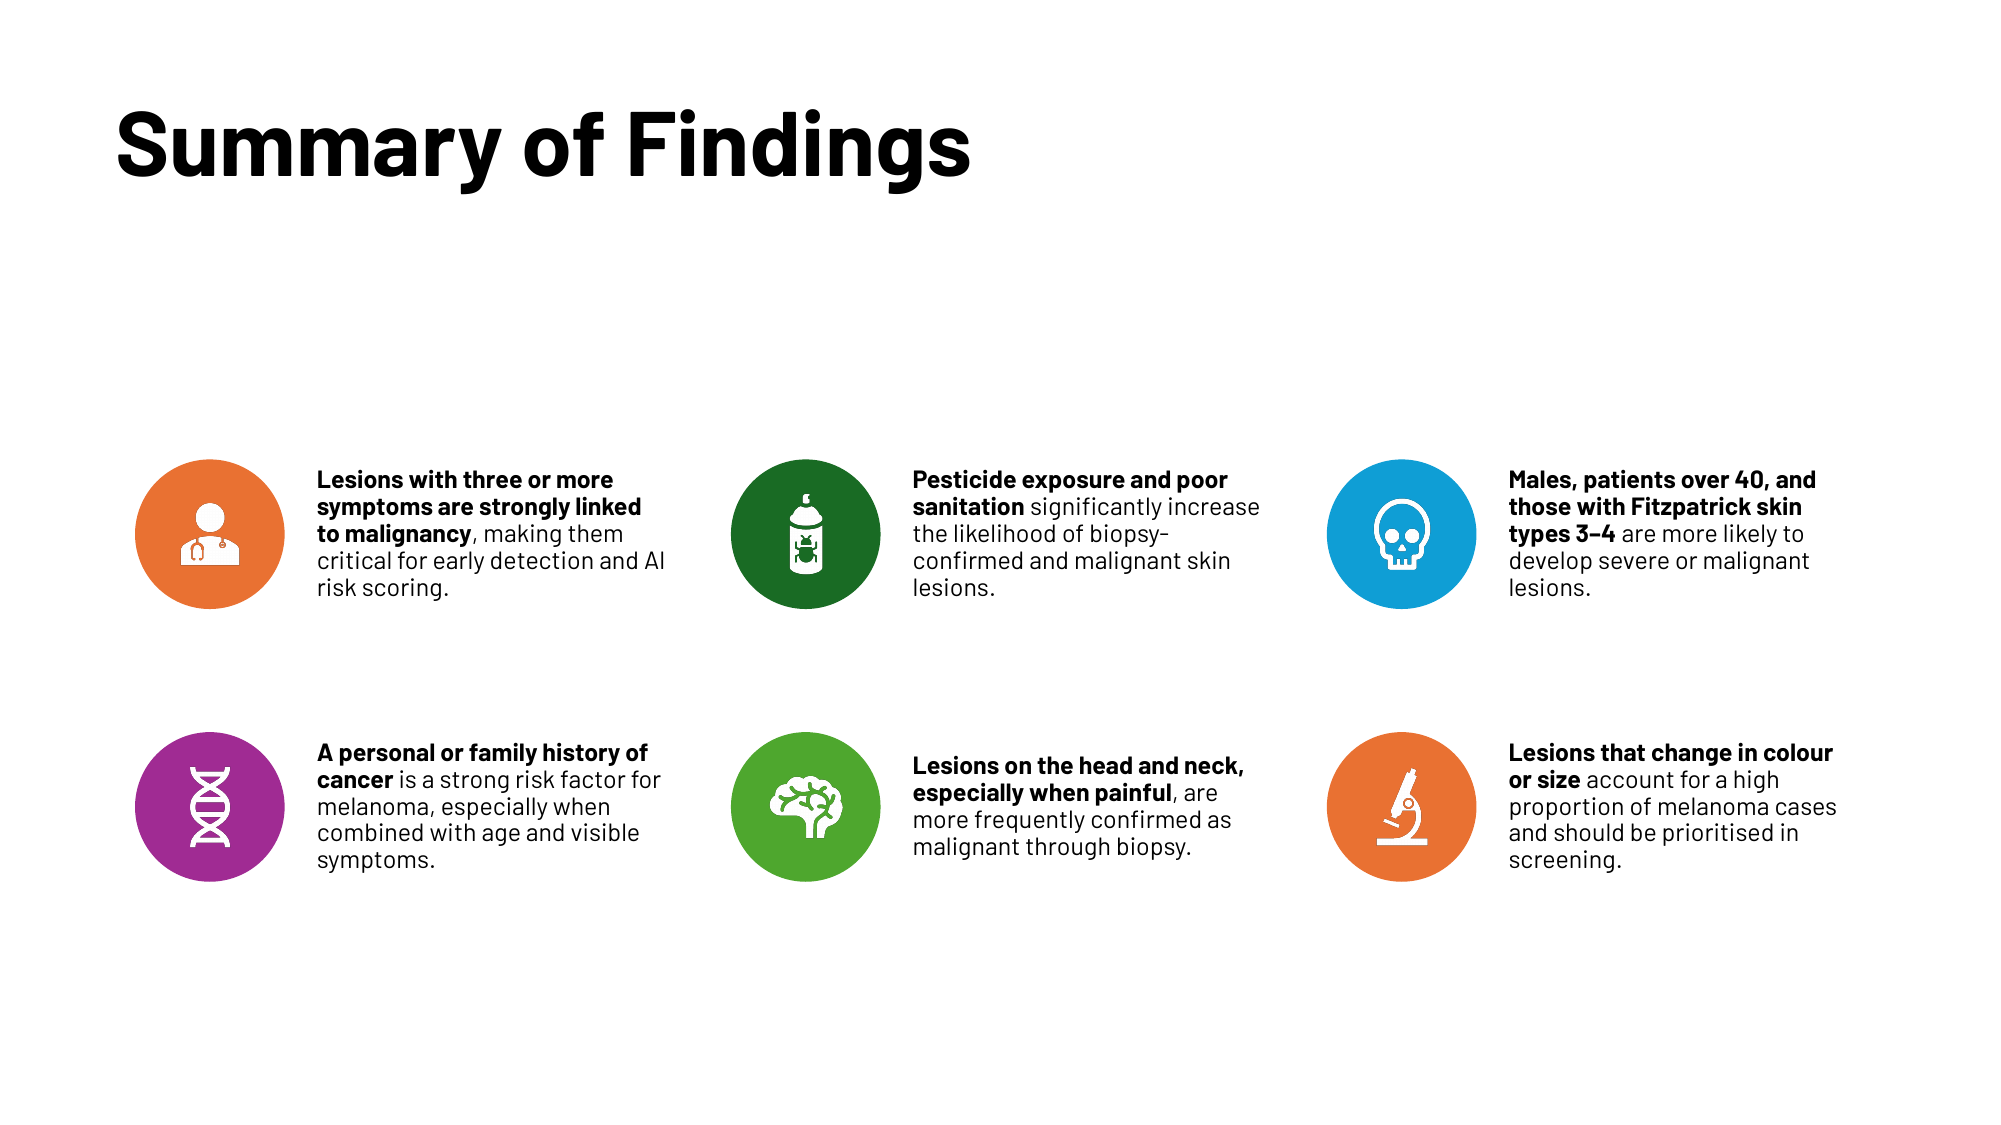

# Summary of Findings
Lesions with three or more symptoms are strongly linked to malignancy, making them critical for early detection and AI risk scoring.
Pesticide exposure and poor sanitation significantly increase the likelihood of biopsy-confirmed and malignant skin lesions.
Males, patients over 40, and those with Fitzpatrick skin types 3–4 are more likely to develop severe or malignant lesions.
A personal or family history of cancer is a strong risk factor for melanoma, especially when combined with age and visible symptoms.
Lesions on the head and neck, especially when painful, are more frequently confirmed as malignant through biopsy.
Lesions that change in colour or size account for a high proportion of melanoma cases and should be prioritised in screening.